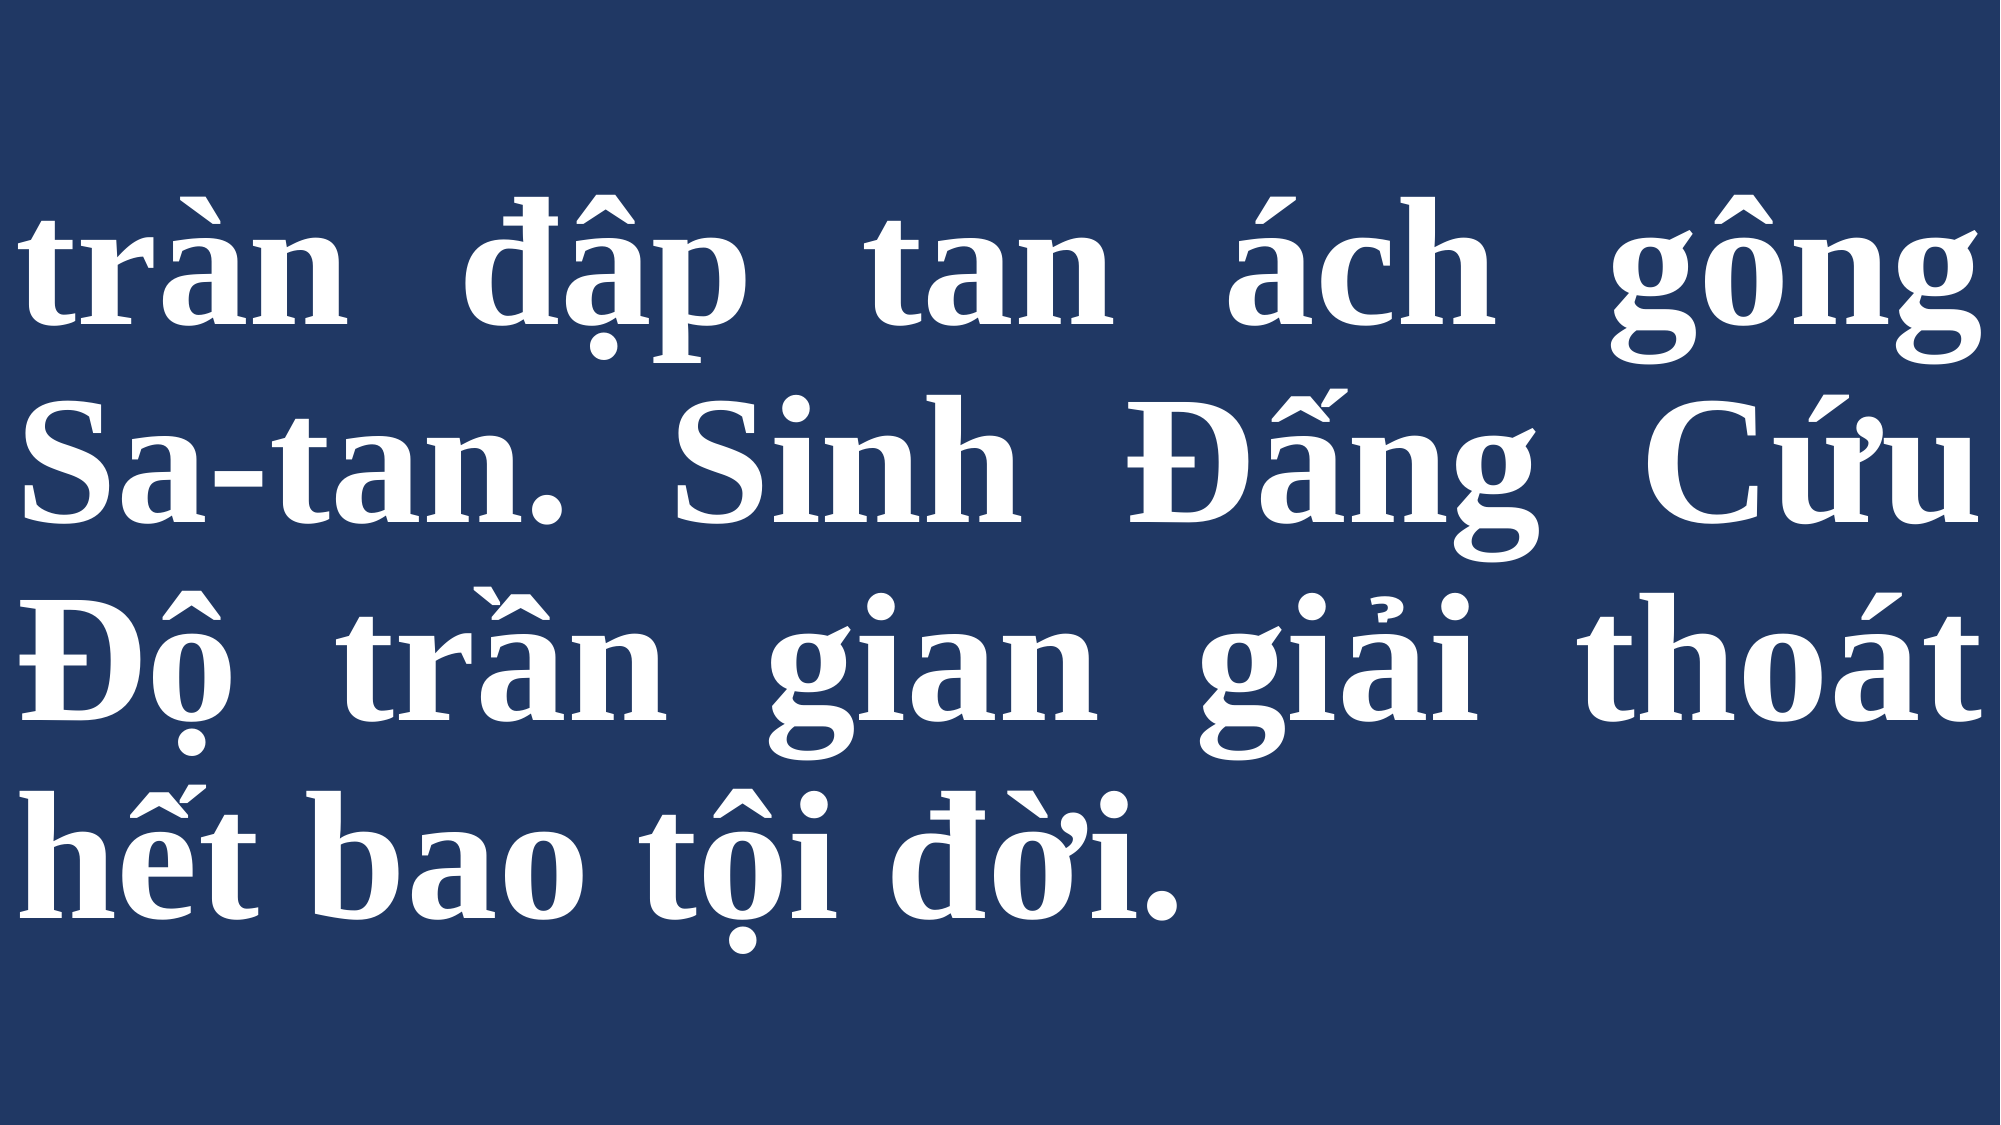

# tràn đập tan ách gông Sa-tan. Sinh Đấng Cứu Độ trần gian giải thoát hết bao tội đời.